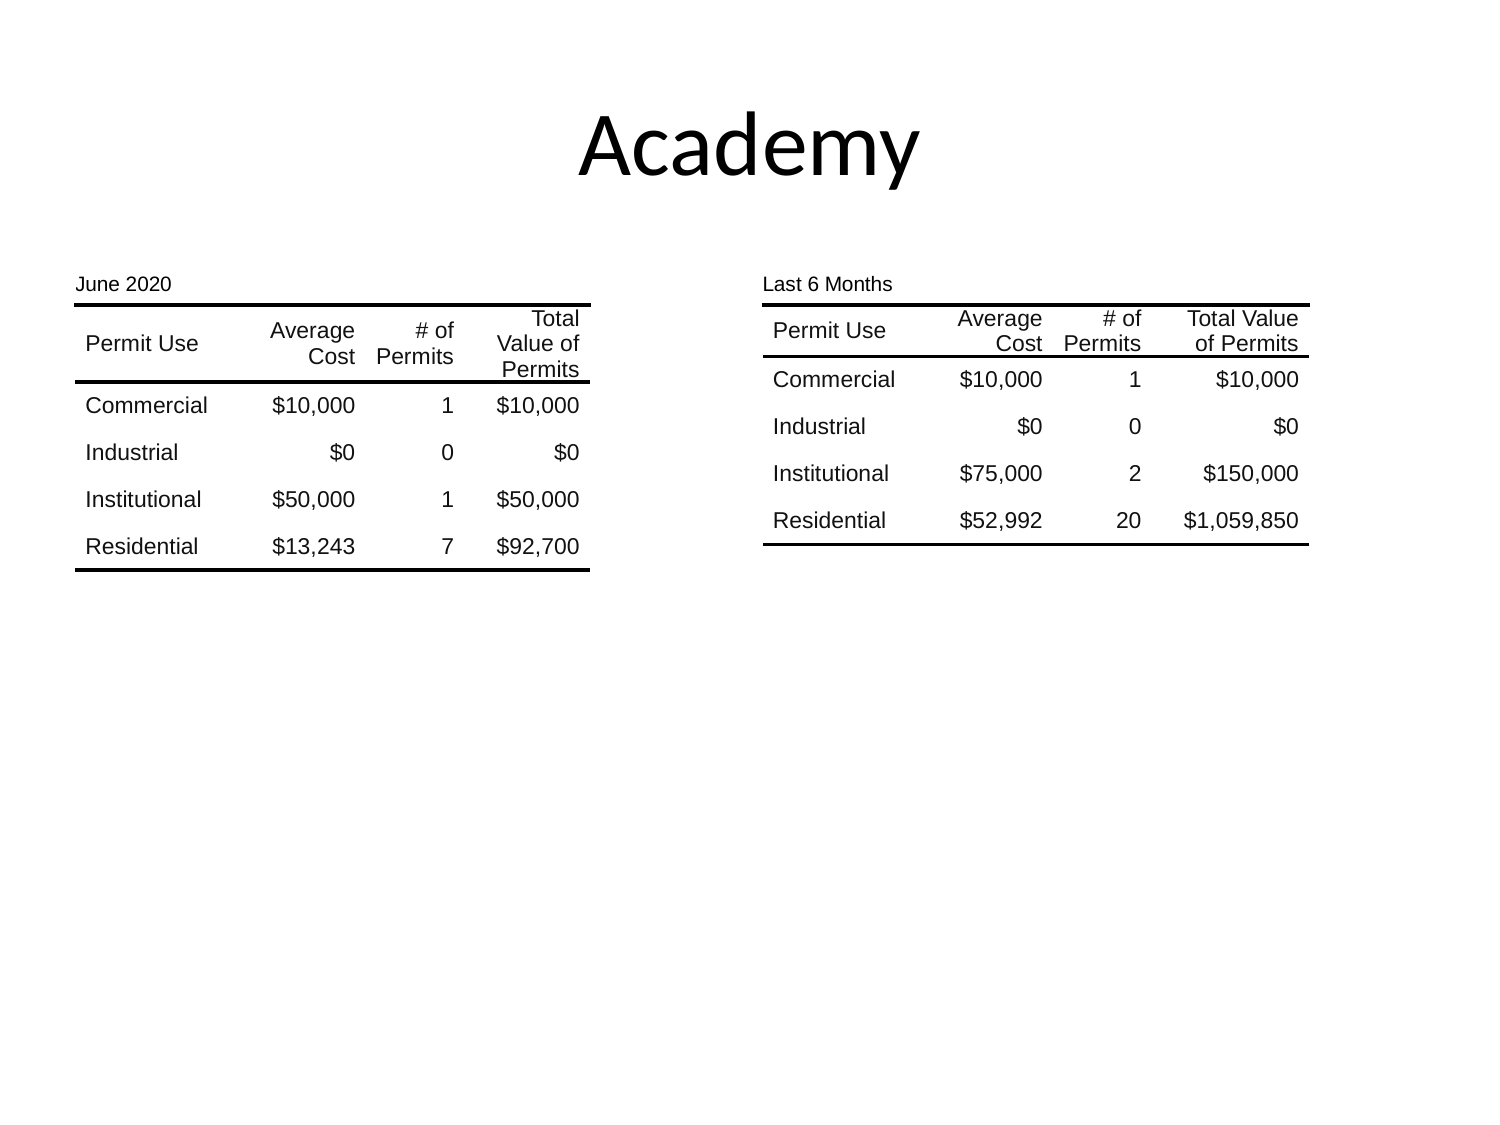

# Academy
| June 2020 | June 2020 | June 2020 | June 2020 |
| --- | --- | --- | --- |
| Permit Use | Average Cost | # of Permits | Total Value of Permits |
| Commercial | $10,000 | 1 | $10,000 |
| Industrial | $0 | 0 | $0 |
| Institutional | $50,000 | 1 | $50,000 |
| Residential | $13,243 | 7 | $92,700 |
| Last 6 Months | Last 6 Months | Last 6 Months | Last 6 Months |
| --- | --- | --- | --- |
| Permit Use | Average Cost | # of Permits | Total Value of Permits |
| Commercial | $10,000 | 1 | $10,000 |
| Industrial | $0 | 0 | $0 |
| Institutional | $75,000 | 2 | $150,000 |
| Residential | $52,992 | 20 | $1,059,850 |